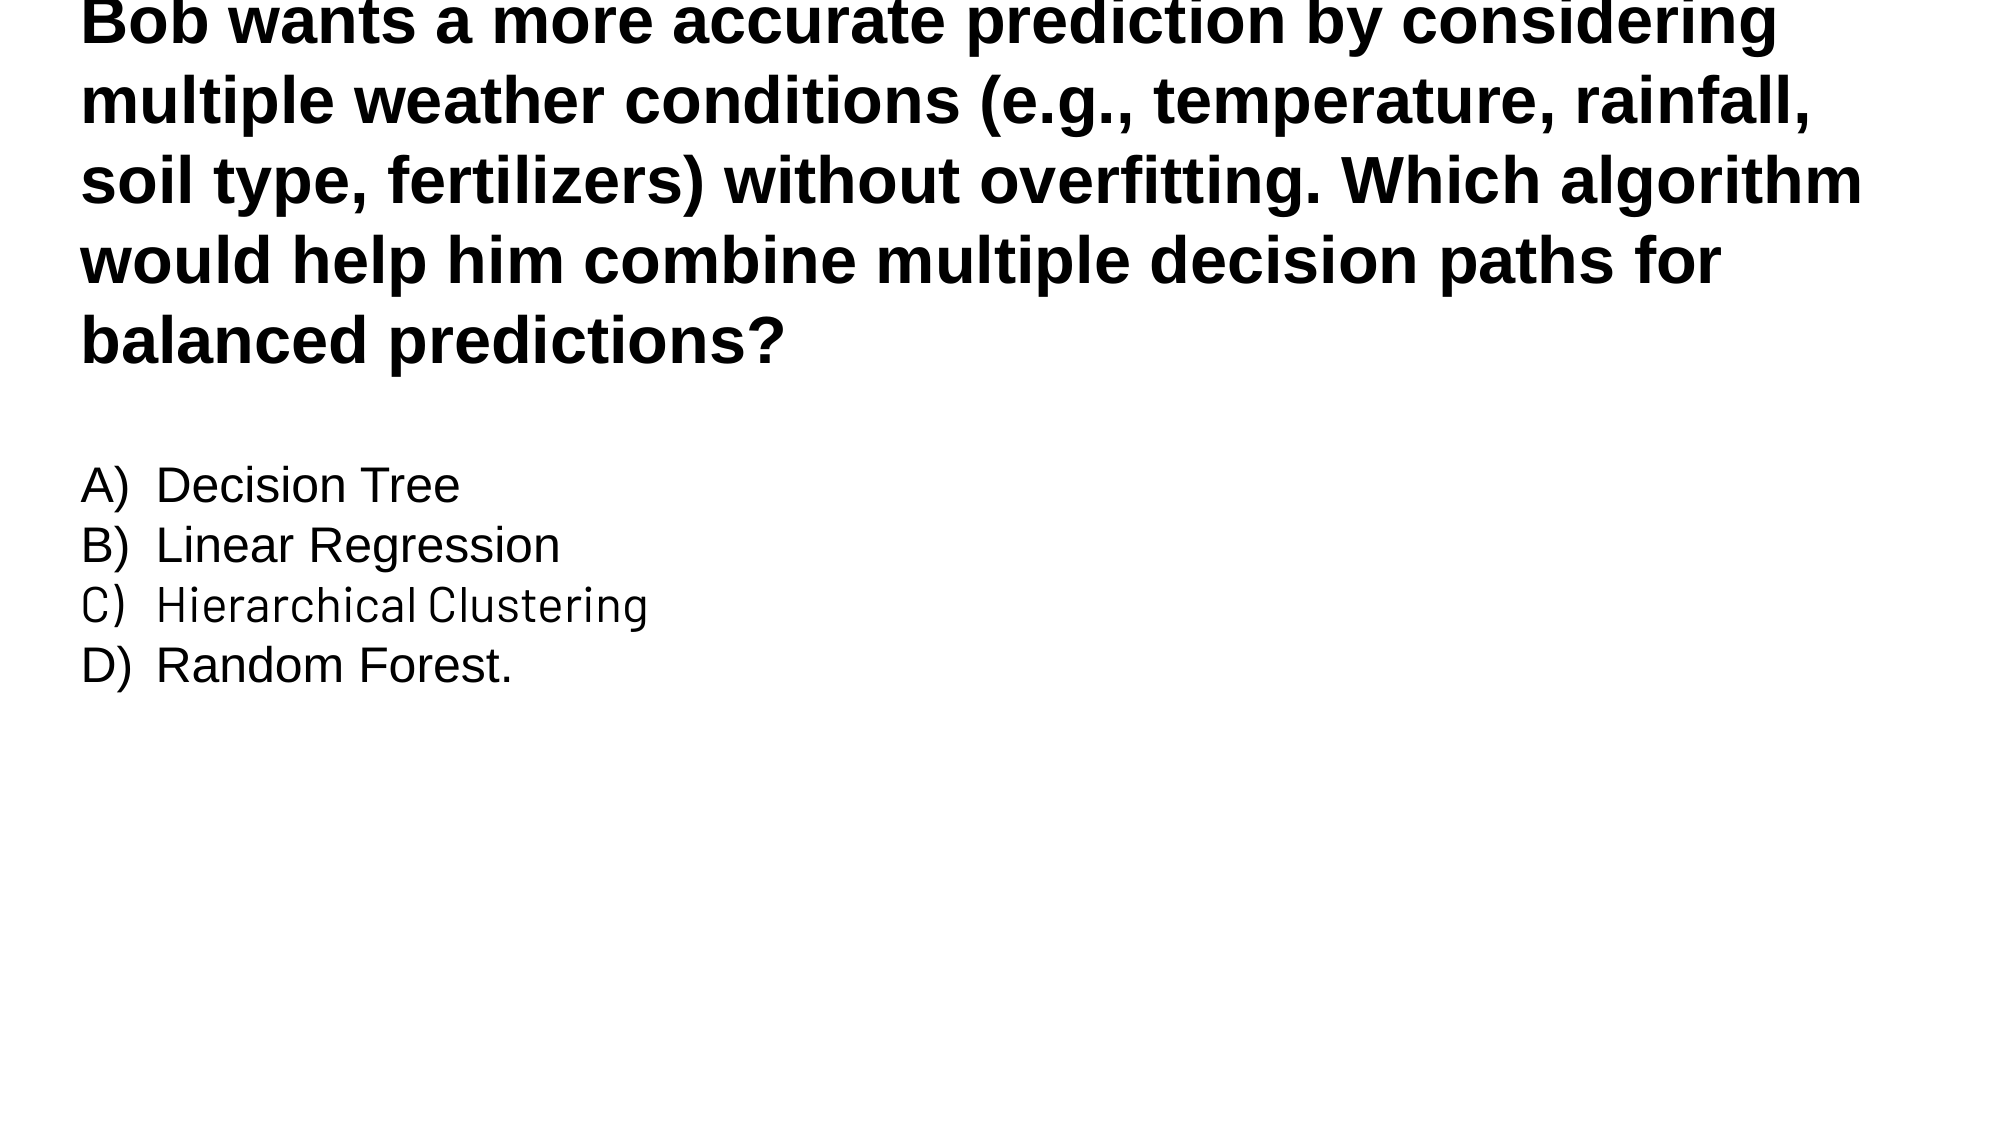

Bob wants a more accurate prediction by considering multiple weather conditions (e.g., temperature, rainfall, soil type, fertilizers) without overfitting. Which algorithm would help him combine multiple decision paths for balanced predictions?

Decision Tree
Linear Regression
Hierarchical Clustering
Random Forest.